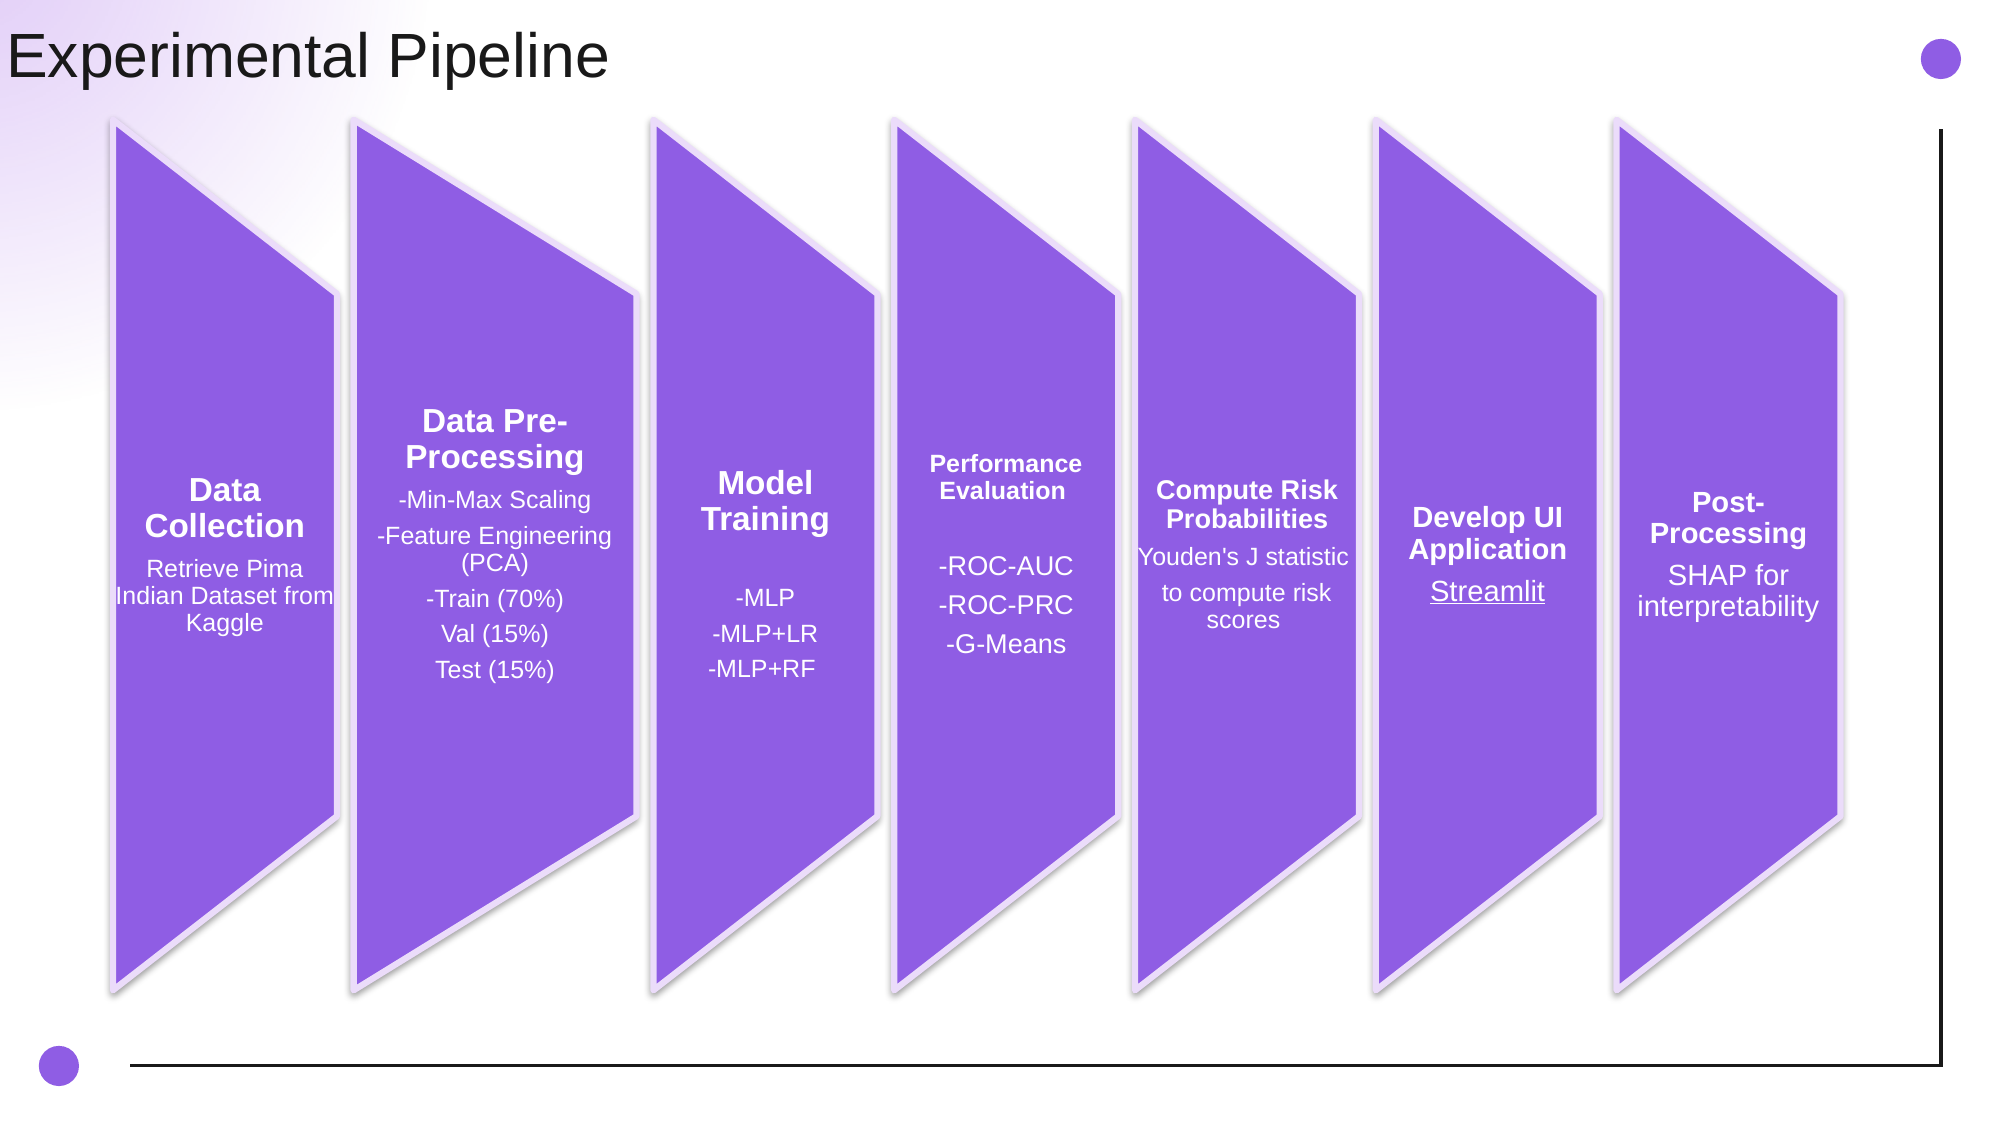

# Experimental Pipeline
Data Collection
Retrieve Pima Indian Dataset from Kaggle
Data Pre-Processing
-Min-Max Scaling
-Feature Engineering (PCA)
-Train (70%)
Val (15%)
Test (15%)

Model Training

-MLP
-MLP+LR
-MLP+RF

Performance Evaluation

-ROC-AUC
-ROC-PRC
-G-Means
Compute Risk Probabilities
Youden's J statistic
to compute risk scores
Develop UI Application
Streamlit
Post-Processing
SHAP for interpretability